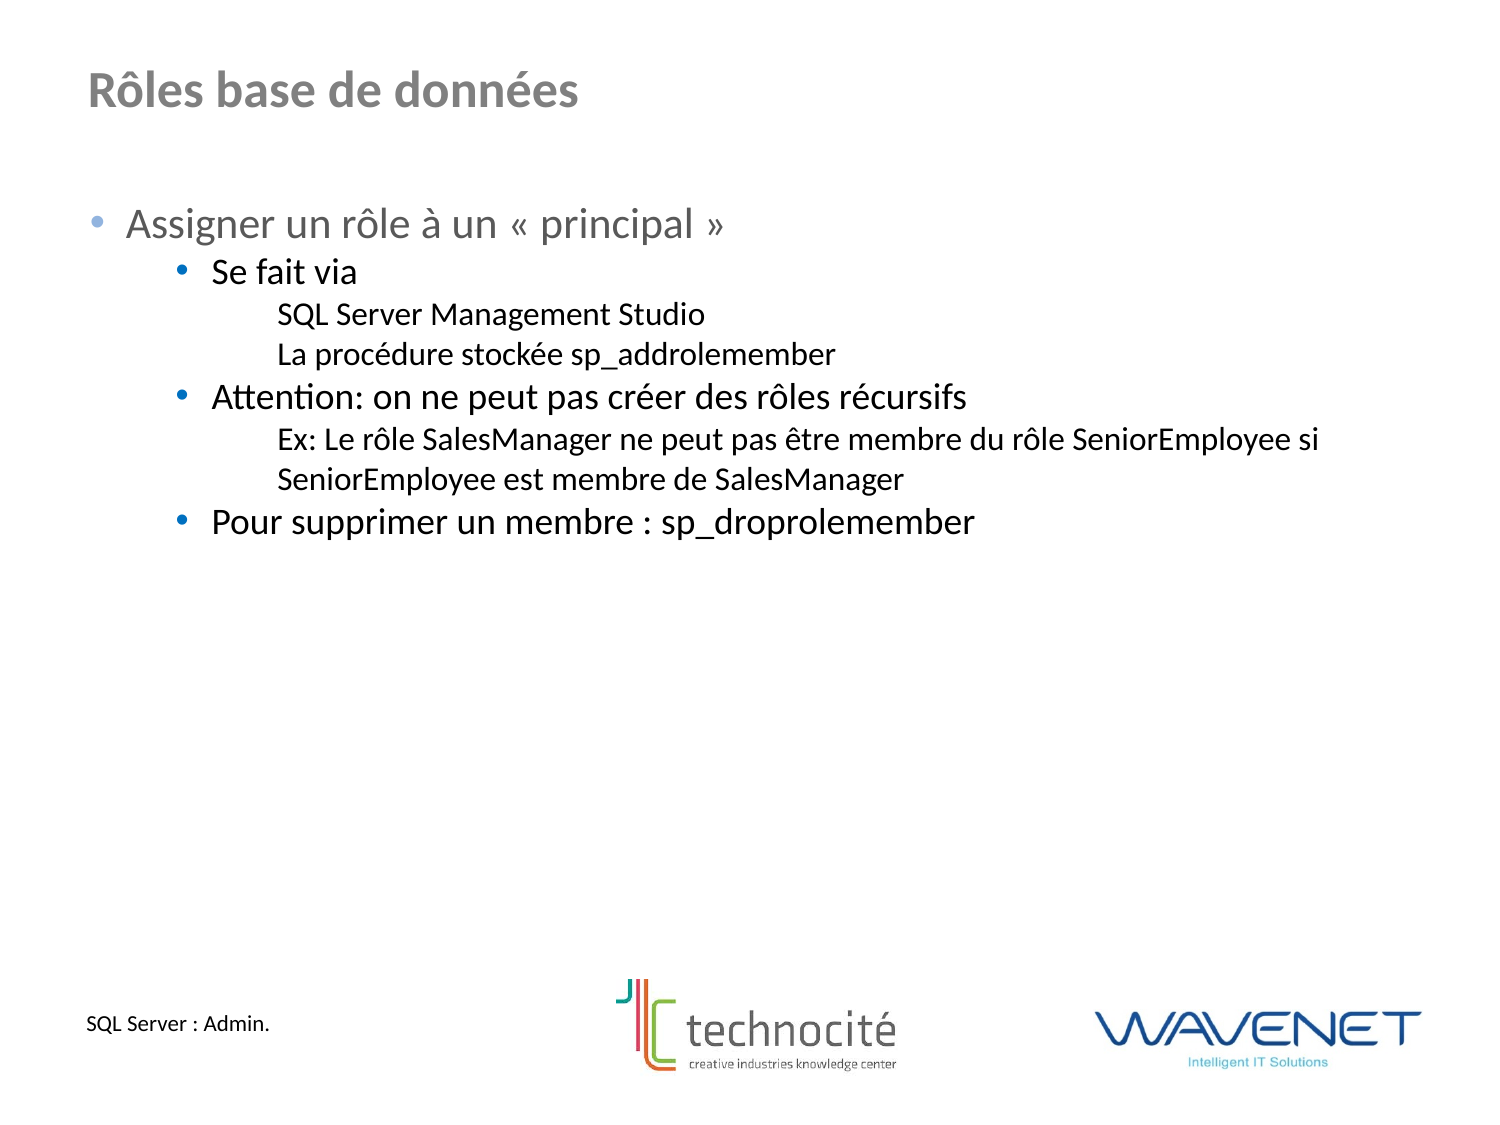

Rôles base de données
Assigner un rôle à un « principal »
Se fait via
SQL Server Management Studio
La procédure stockée sp_addrolemember
Attention: on ne peut pas créer des rôles récursifs
Ex: Le rôle SalesManager ne peut pas être membre du rôle SeniorEmployee si SeniorEmployee est membre de SalesManager
Pour supprimer un membre : sp_droprolemember

SQL Server : Admin.